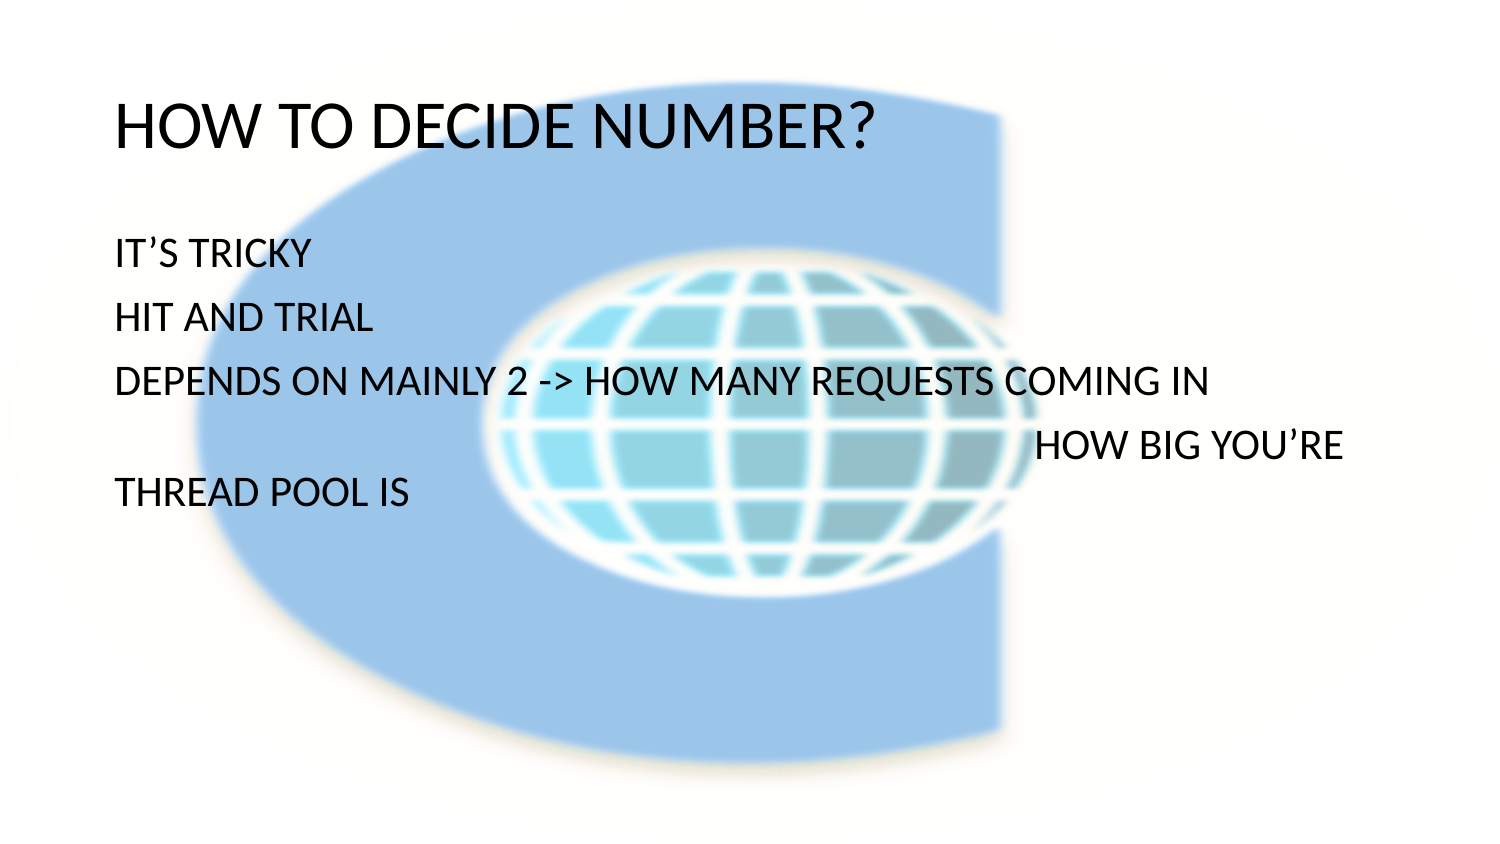

# HOW TO DECIDE NUMBER?
IT’S TRICKY
HIT AND TRIAL
DEPENDS ON MAINLY 2 -> HOW MANY REQUESTS COMING IN
     						  HOW BIG YOU’RE THREAD POOL IS